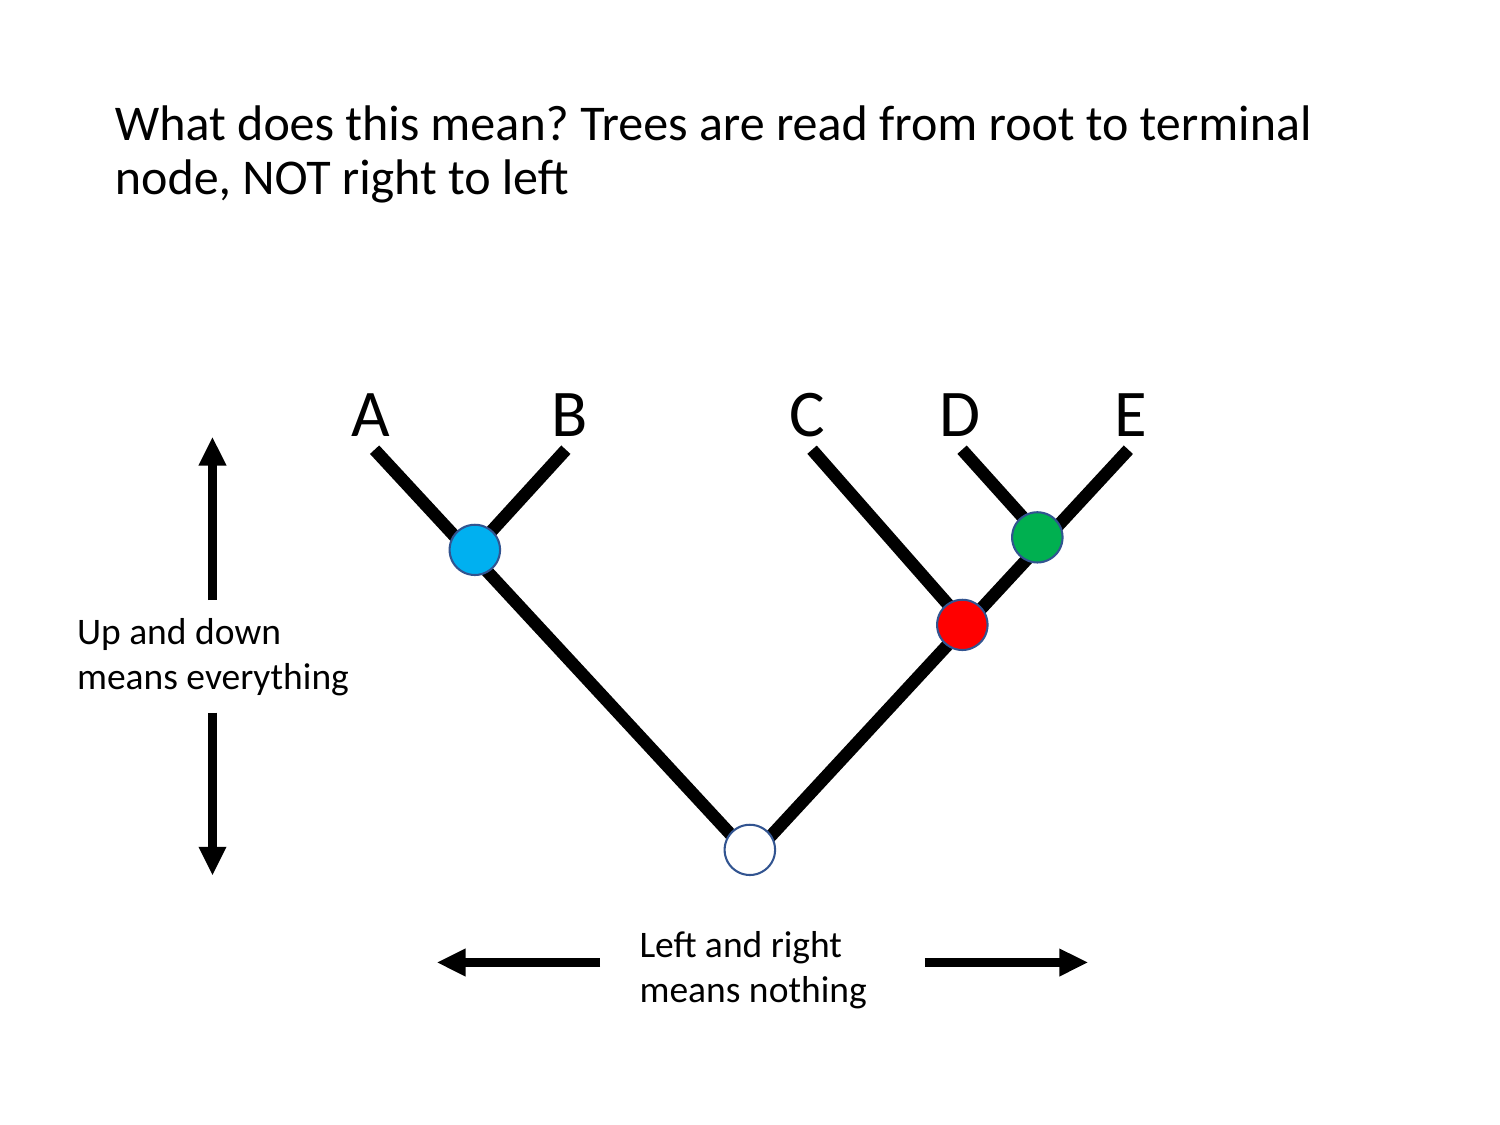

# What does this mean? Trees are read from root to terminal node, NOT right to left
A
B
C
D
E

Up and down means everything

Left and right means nothing